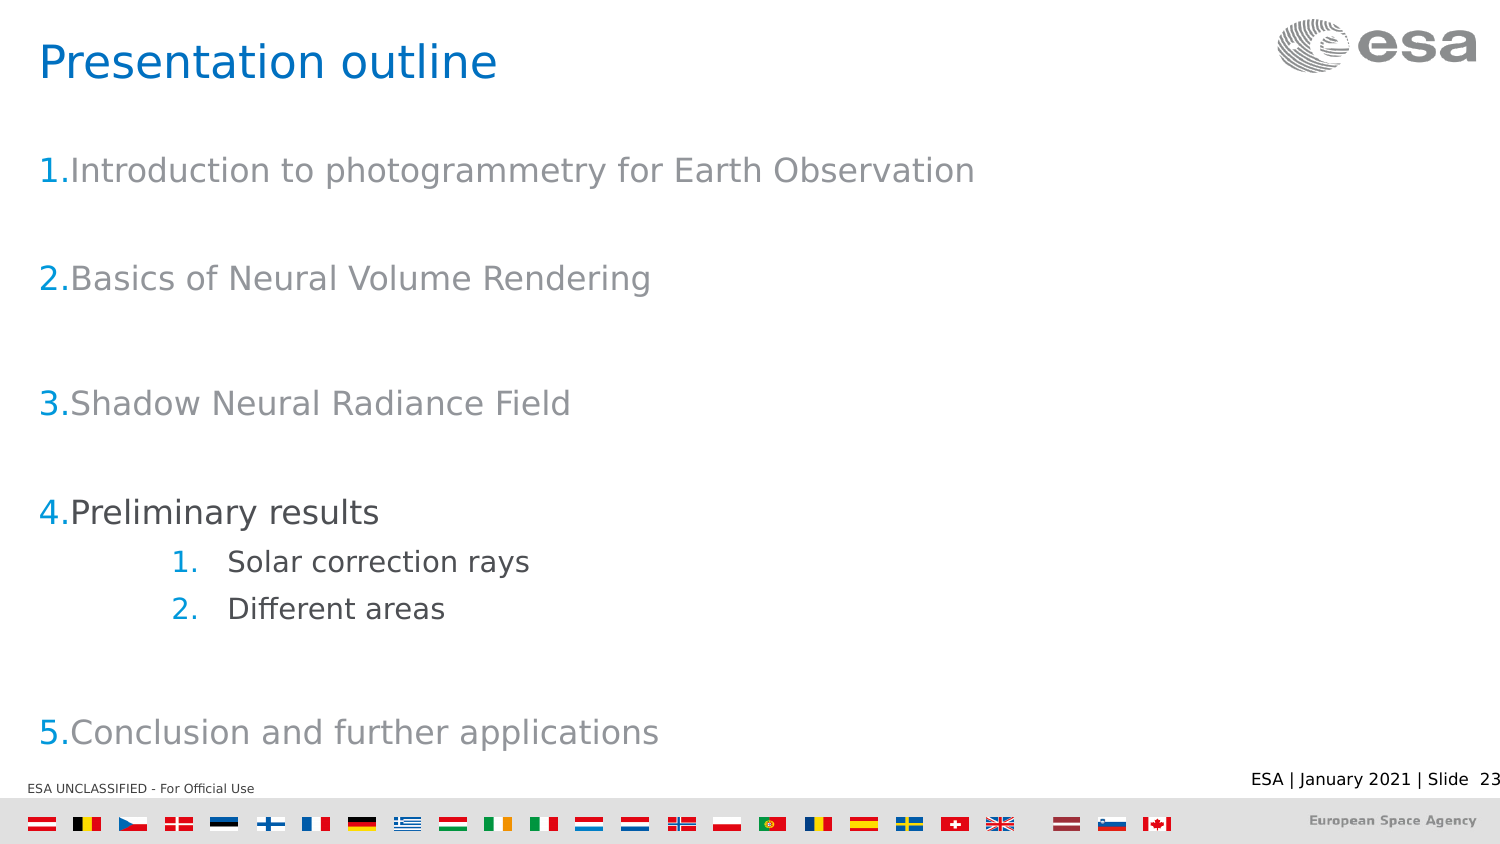

# Presentation outline
Introduction to photogrammetry for Earth Observation

Basics of Neural Volume Rendering

Shadow Neural Radiance Field

Preliminary results
 Solar correction rays
 Different areas

Conclusion and further applications